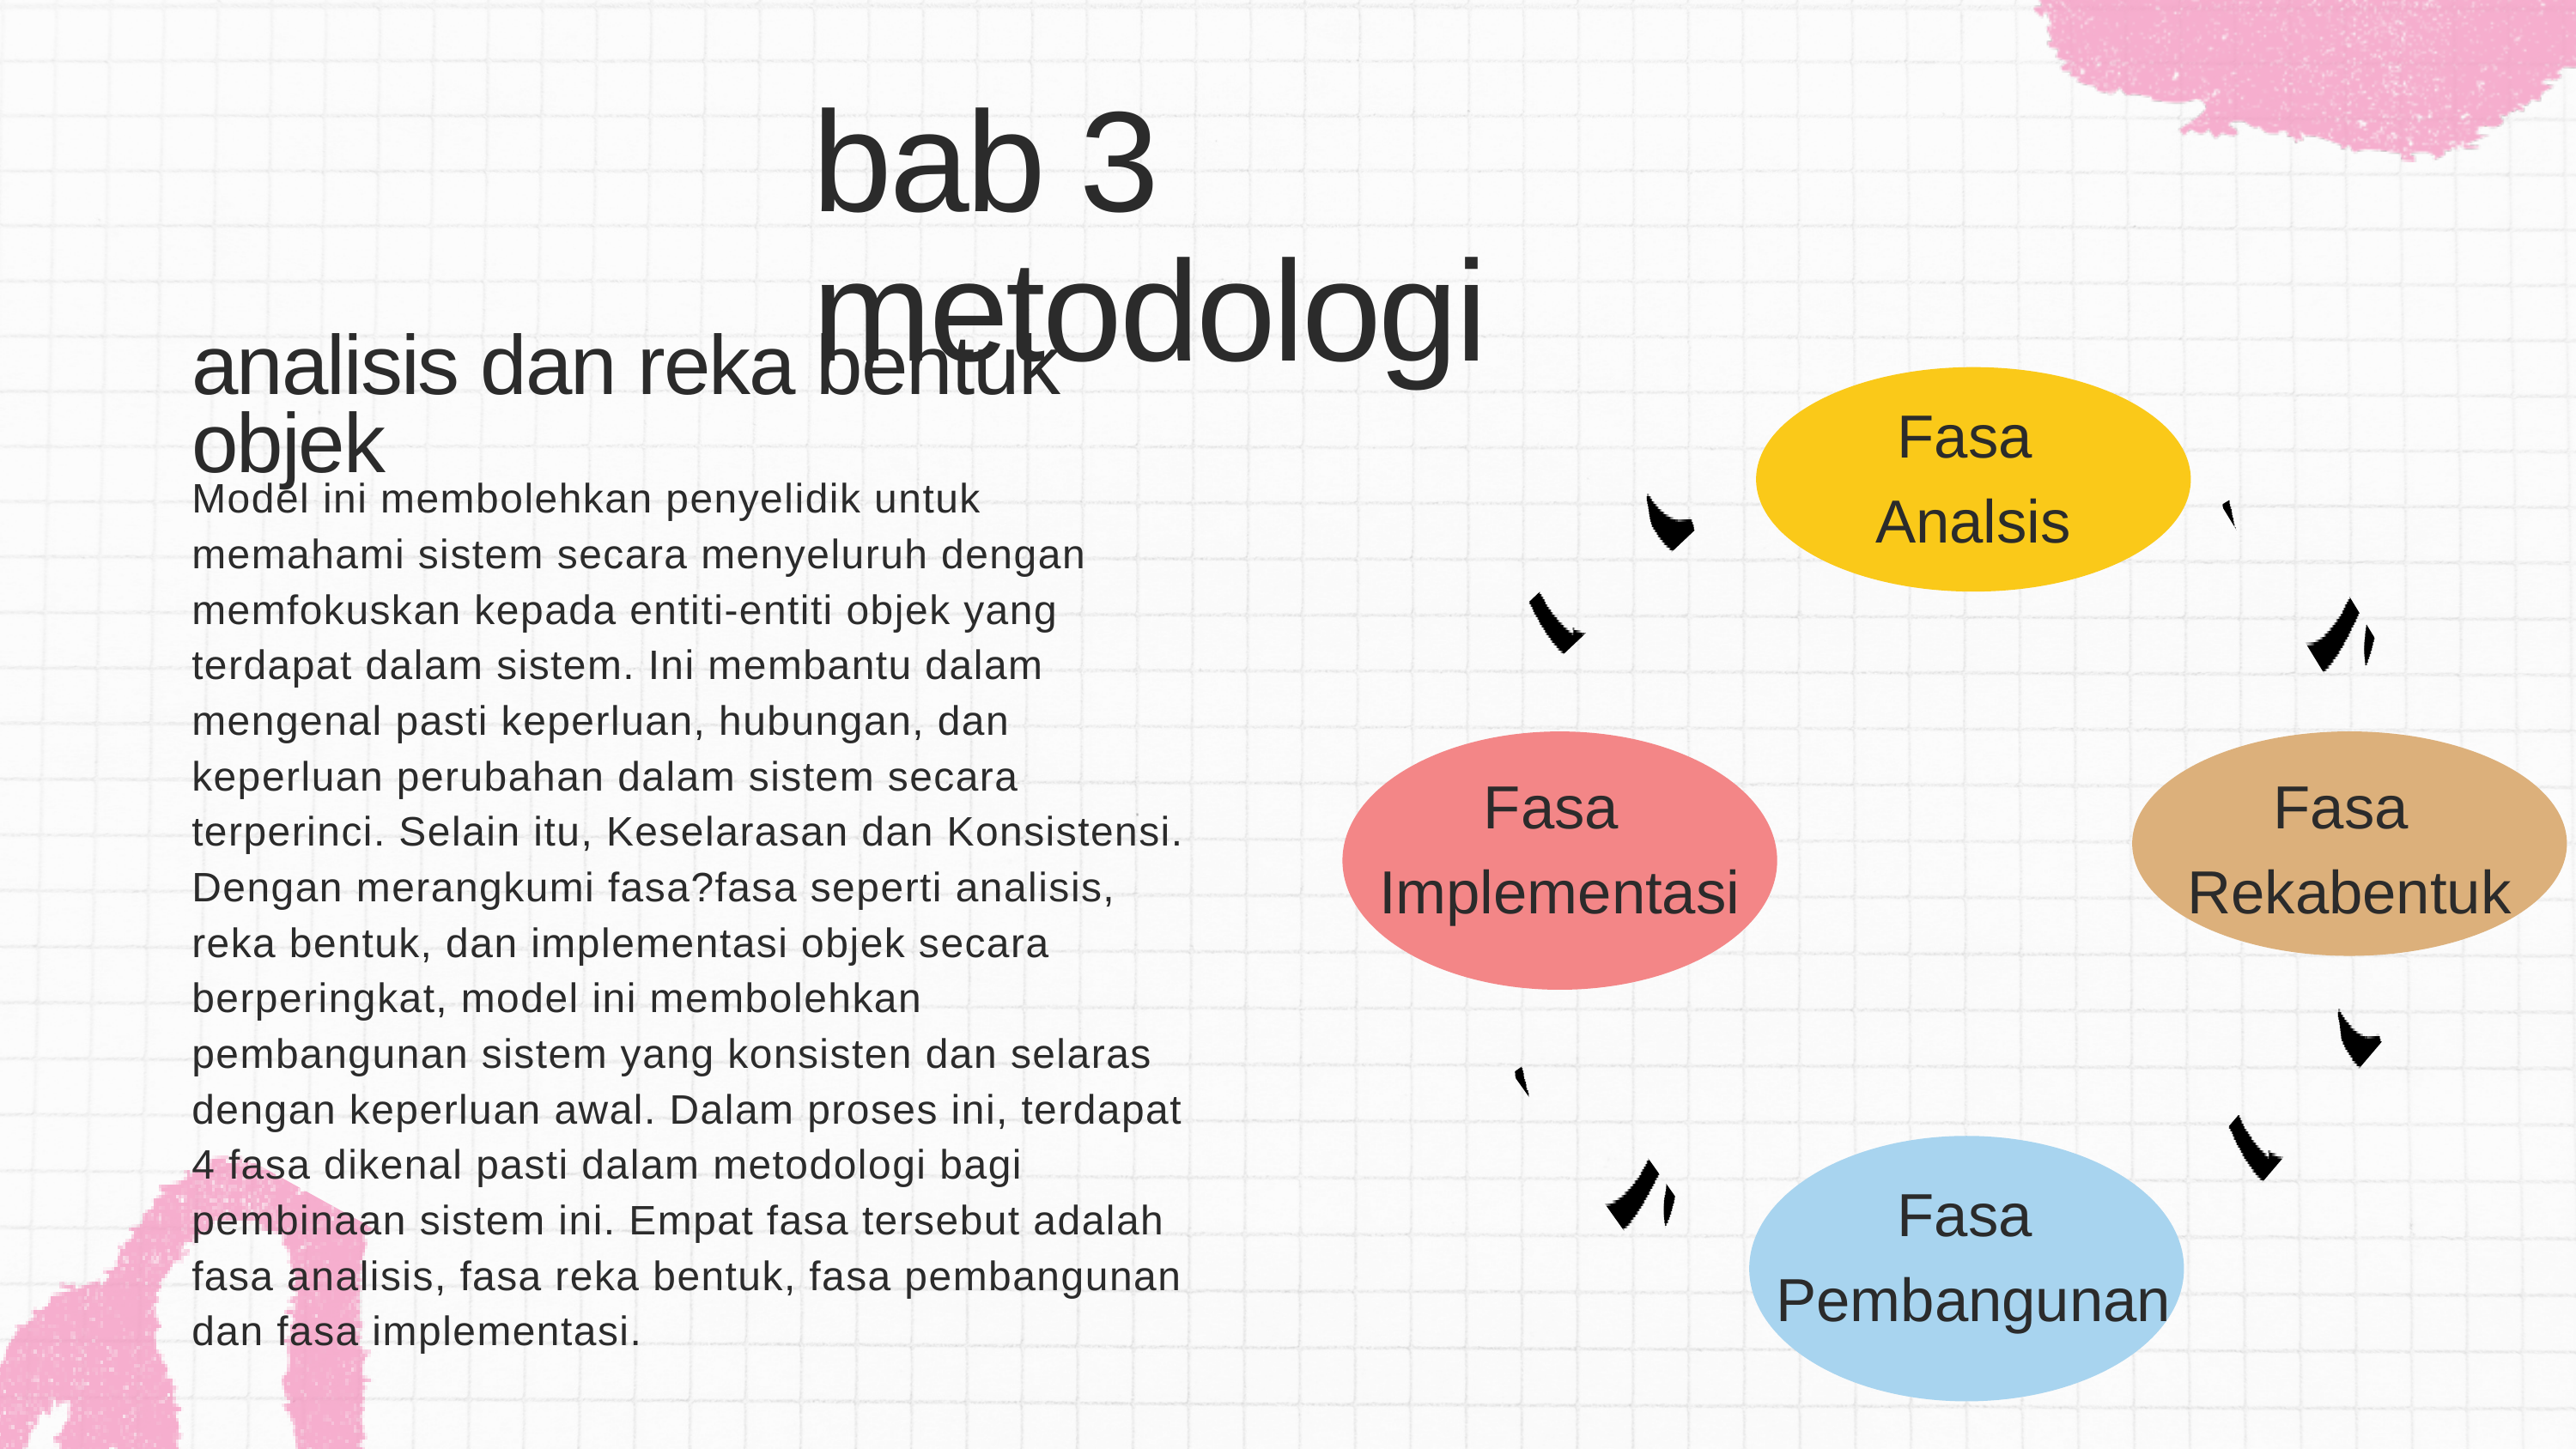

bab 3 metodologi
analisis dan reka bentuk objek

Fasa
Analsis
Model ini membolehkan penyelidik untuk memahami sistem secara menyeluruh dengan memfokuskan kepada entiti-entiti objek yang terdapat dalam sistem. Ini membantu dalam mengenal pasti keperluan, hubungan, dan keperluan perubahan dalam sistem secara terperinci. Selain itu, Keselarasan dan Konsistensi. Dengan merangkumi fasa?fasa seperti analisis, reka bentuk, dan implementasi objek secara berperingkat, model ini membolehkan pembangunan sistem yang konsisten dan selaras dengan keperluan awal. Dalam proses ini, terdapat 4 fasa dikenal pasti dalam metodologi bagi pembinaan sistem ini. Empat fasa tersebut adalah fasa analisis, fasa reka bentuk, fasa pembangunan dan fasa implementasi.

Fasa
Implementasi
Fasa
Rekabentuk

Fasa
Pembangunan